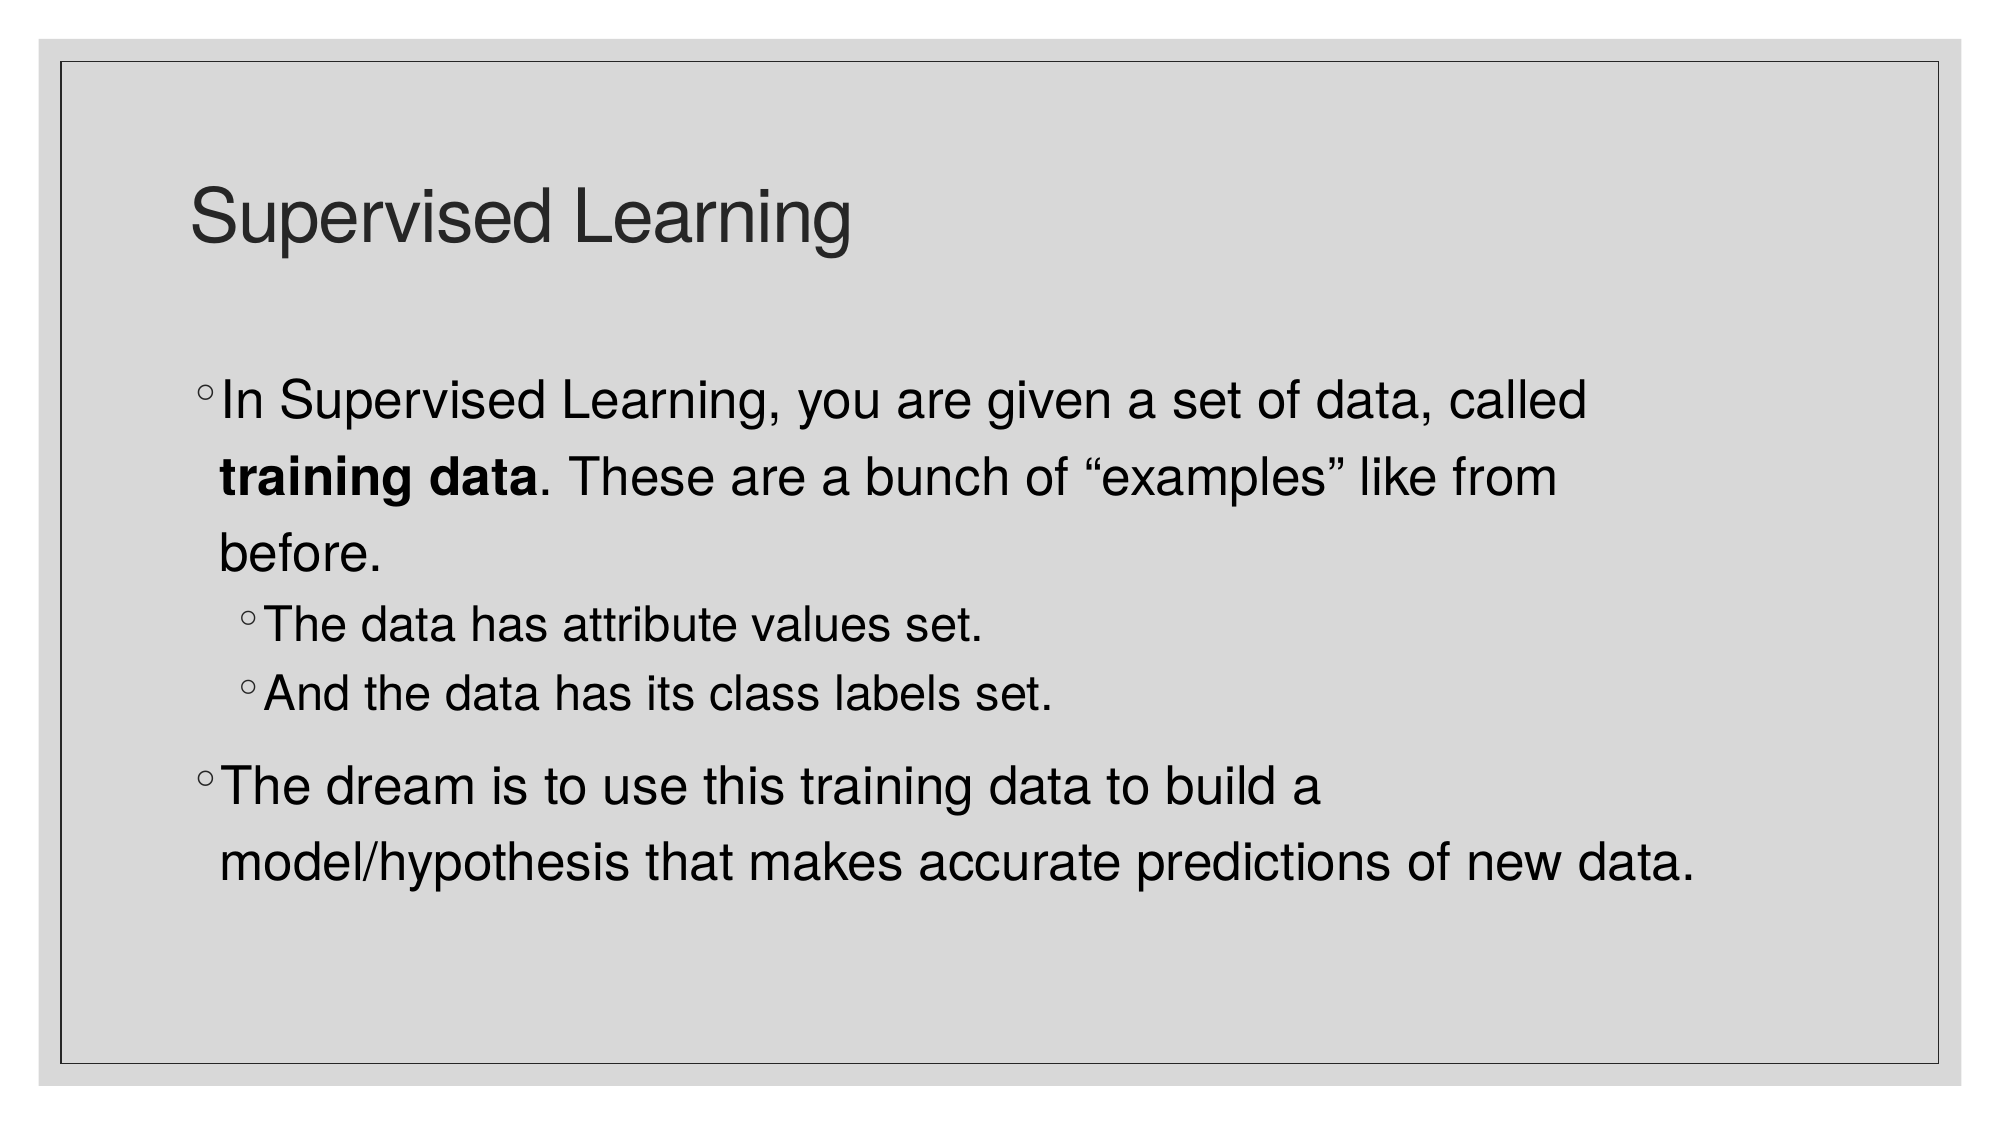

# Supervised Learning
In Supervised Learning, you are given a set of data, called training data. These are a bunch of “examples” like from before.
The data has attribute values set.
And the data has its class labels set.
The dream is to use this training data to build a model/hypothesis that makes accurate predictions of new data.